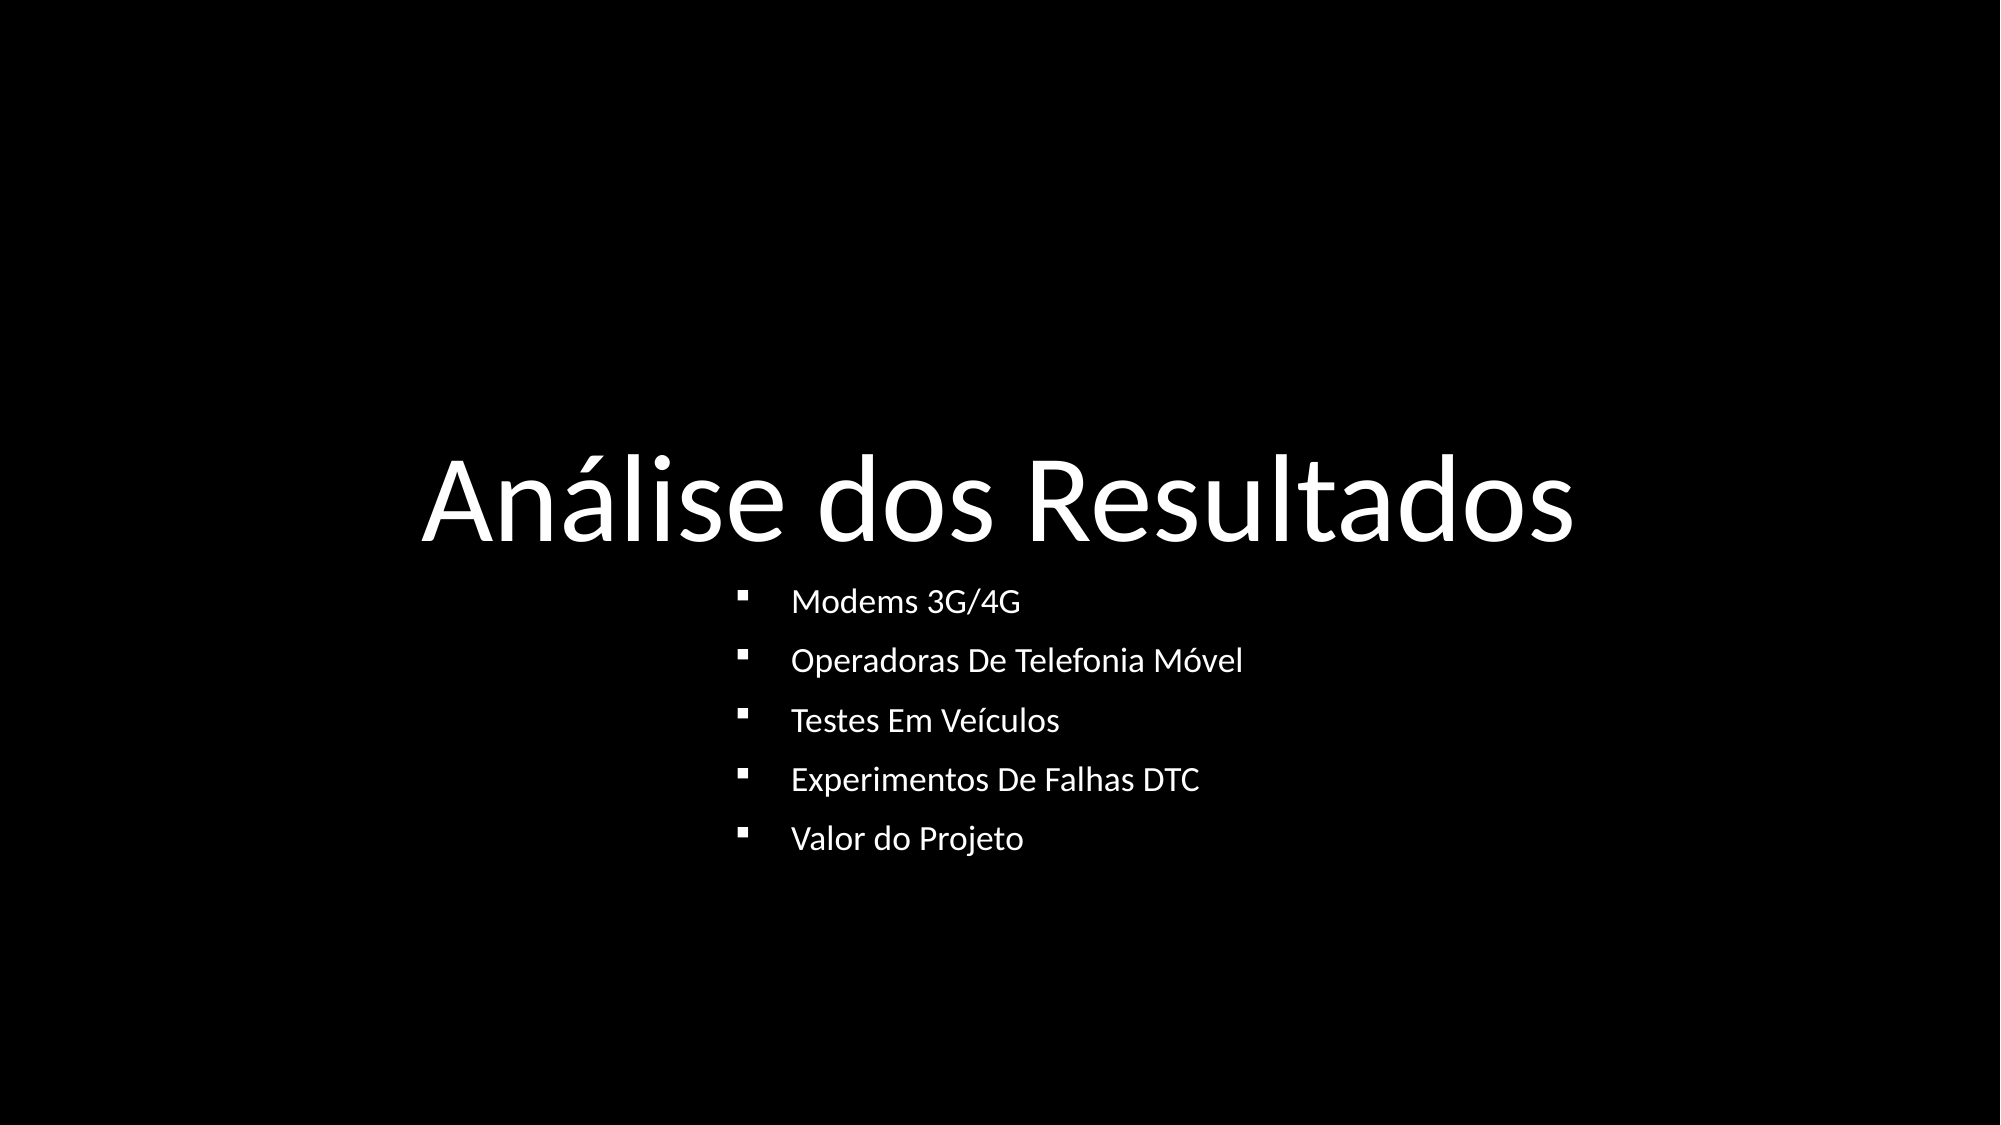

# Análise dos Resultados
Modems 3G/4G
Operadoras De Telefonia Móvel
Testes Em Veículos
Experimentos De Falhas DTC
Valor do Projeto